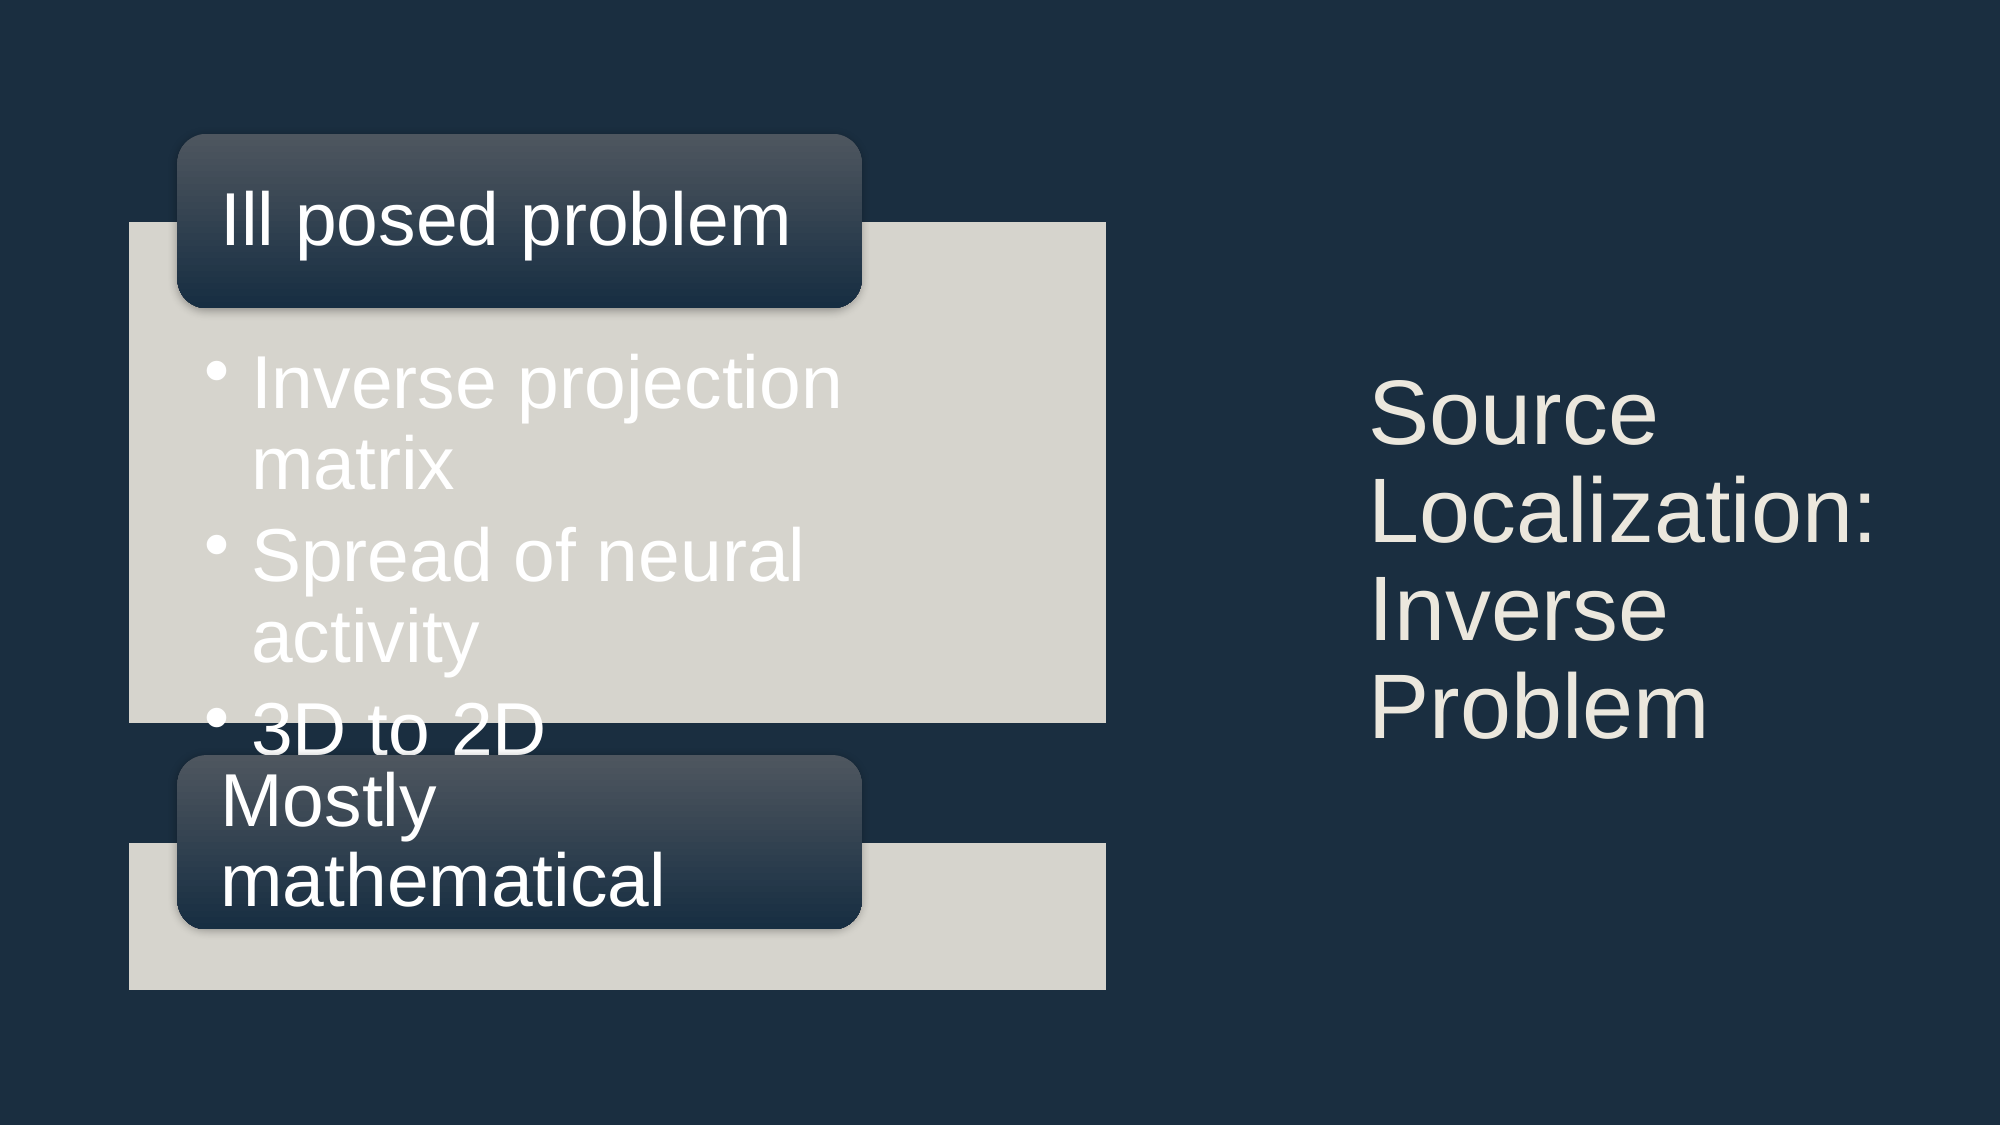

# Source Localization: Inverse Problem
Inverse projection matrix
Spread of neural activity
3D to 2D
Ill posed problem
Mostly mathematical